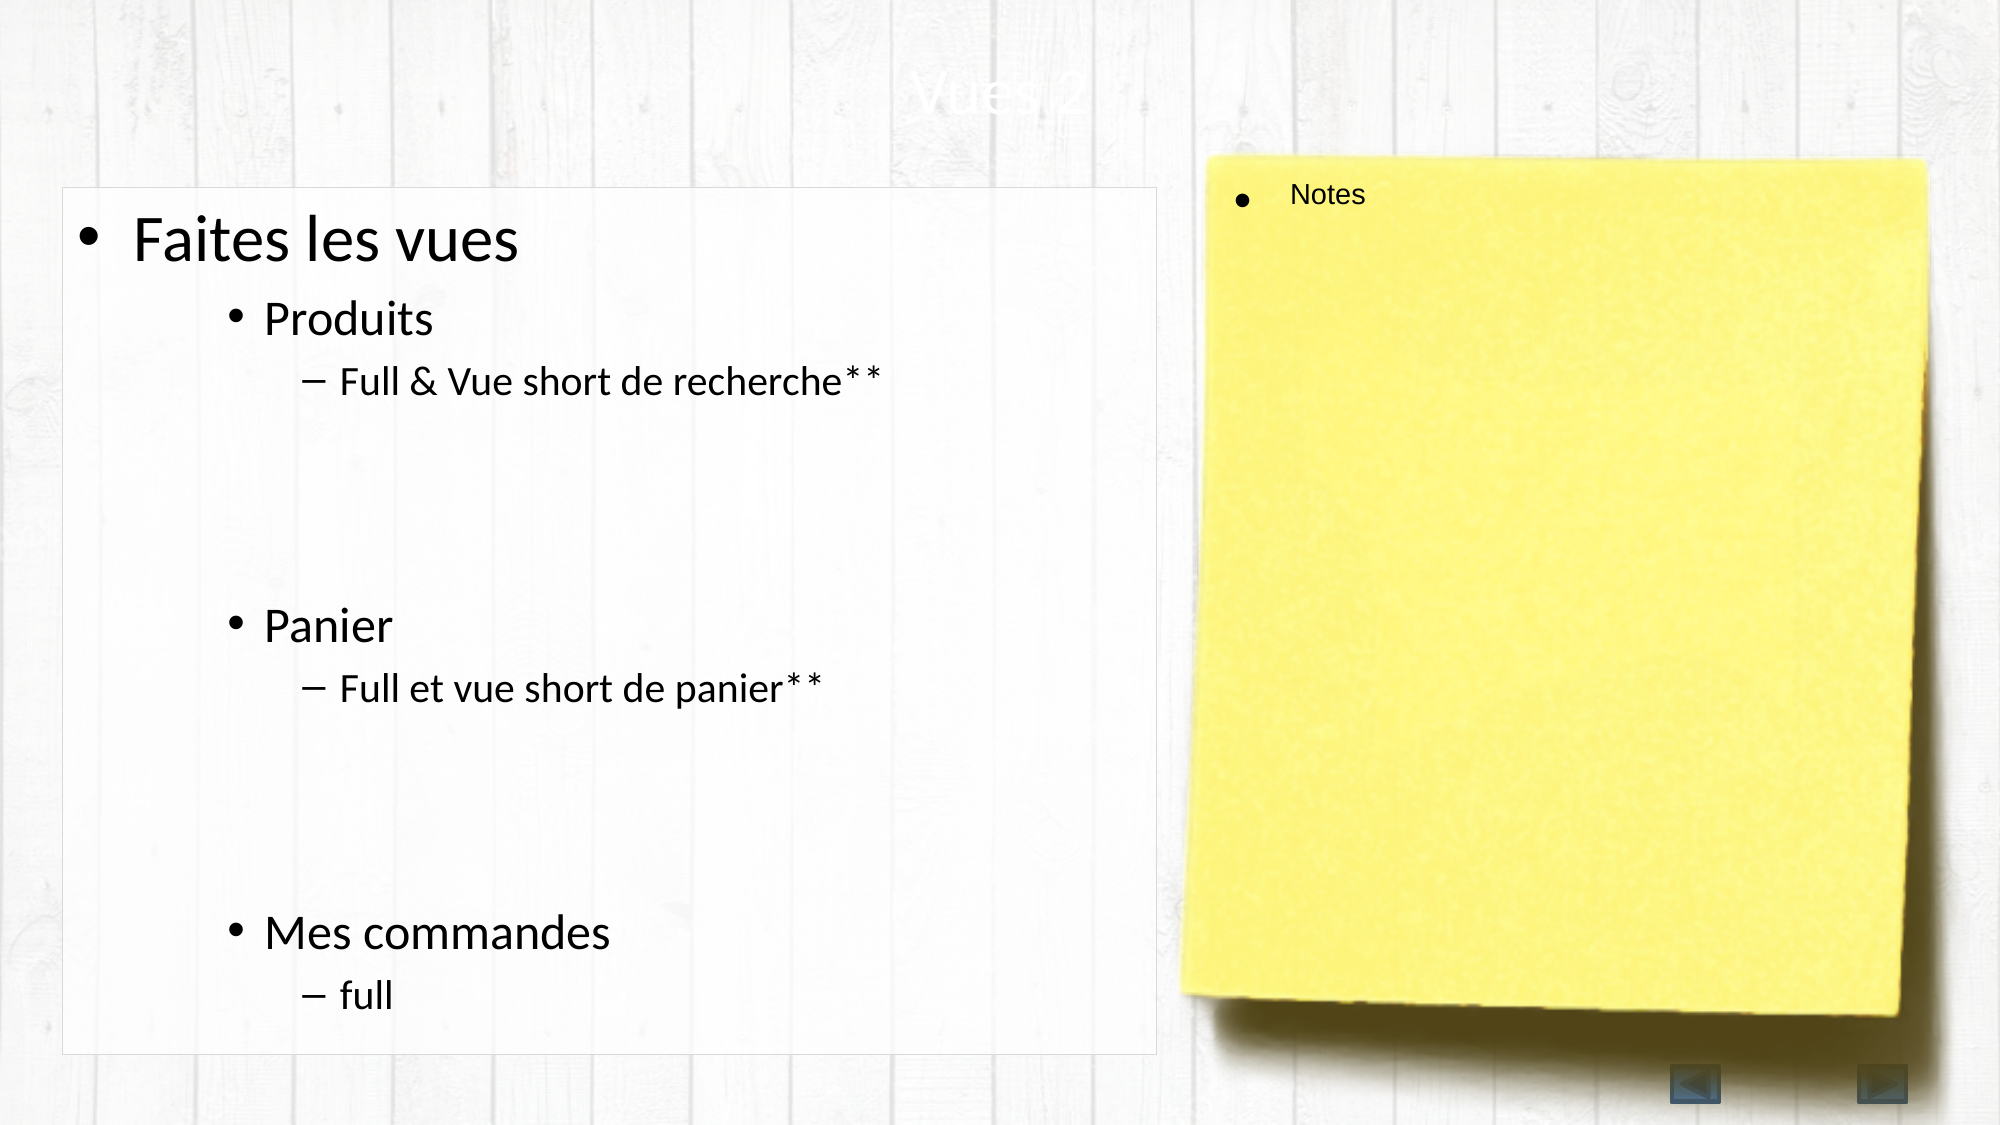

# Vues 2
Notes
Faites les vues
Produits
Full & Vue short de recherche**

Panier
Full et vue short de panier**

Mes commandes
full